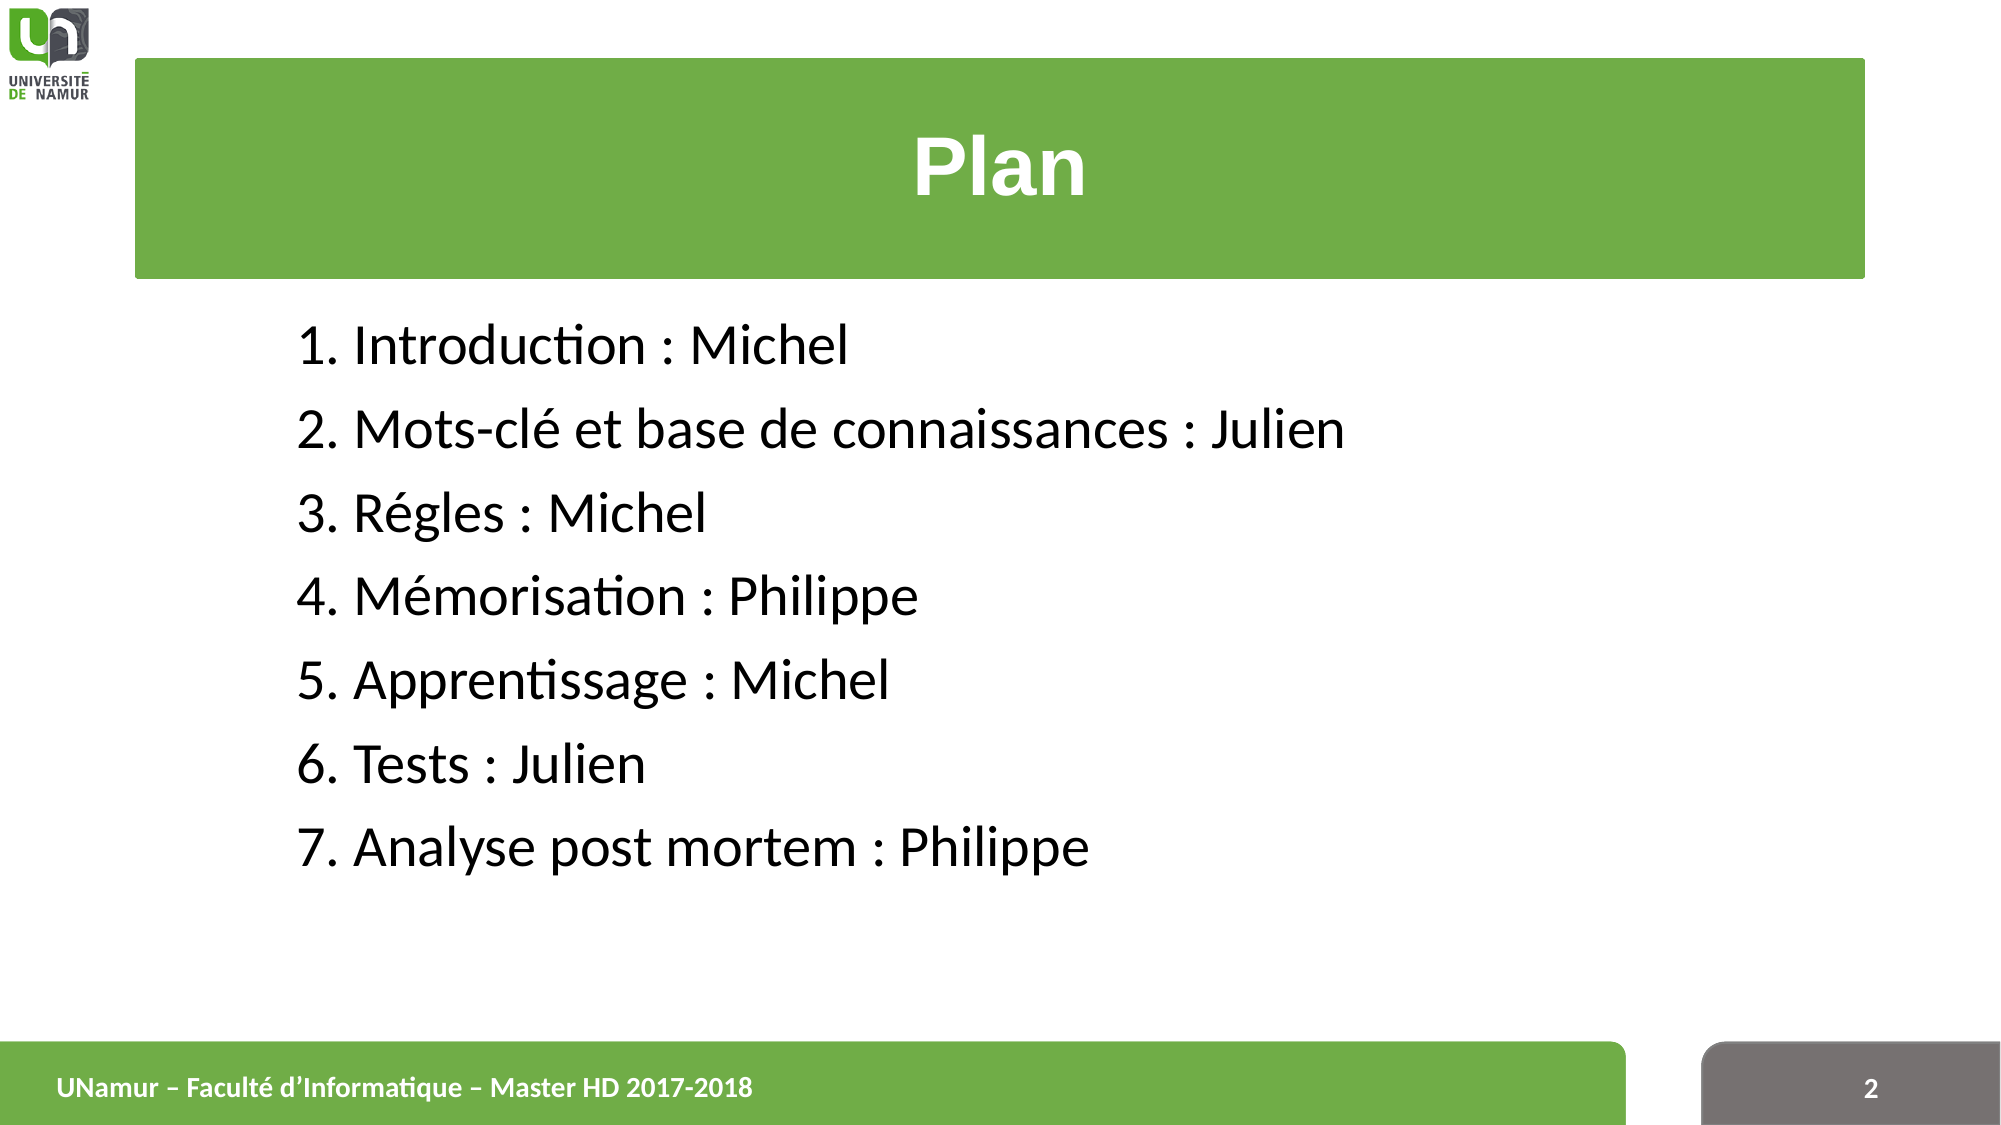

# Plan
1. Introduction : Michel
2. Mots-clé et base de connaissances : Julien
3. Régles : Michel
4. Mémorisation : Philippe
5. Apprentissage : Michel
6. Tests : Julien
7. Analyse post mortem : Philippe

UNamur – Faculté d’Informatique – Master HD 2017-2018